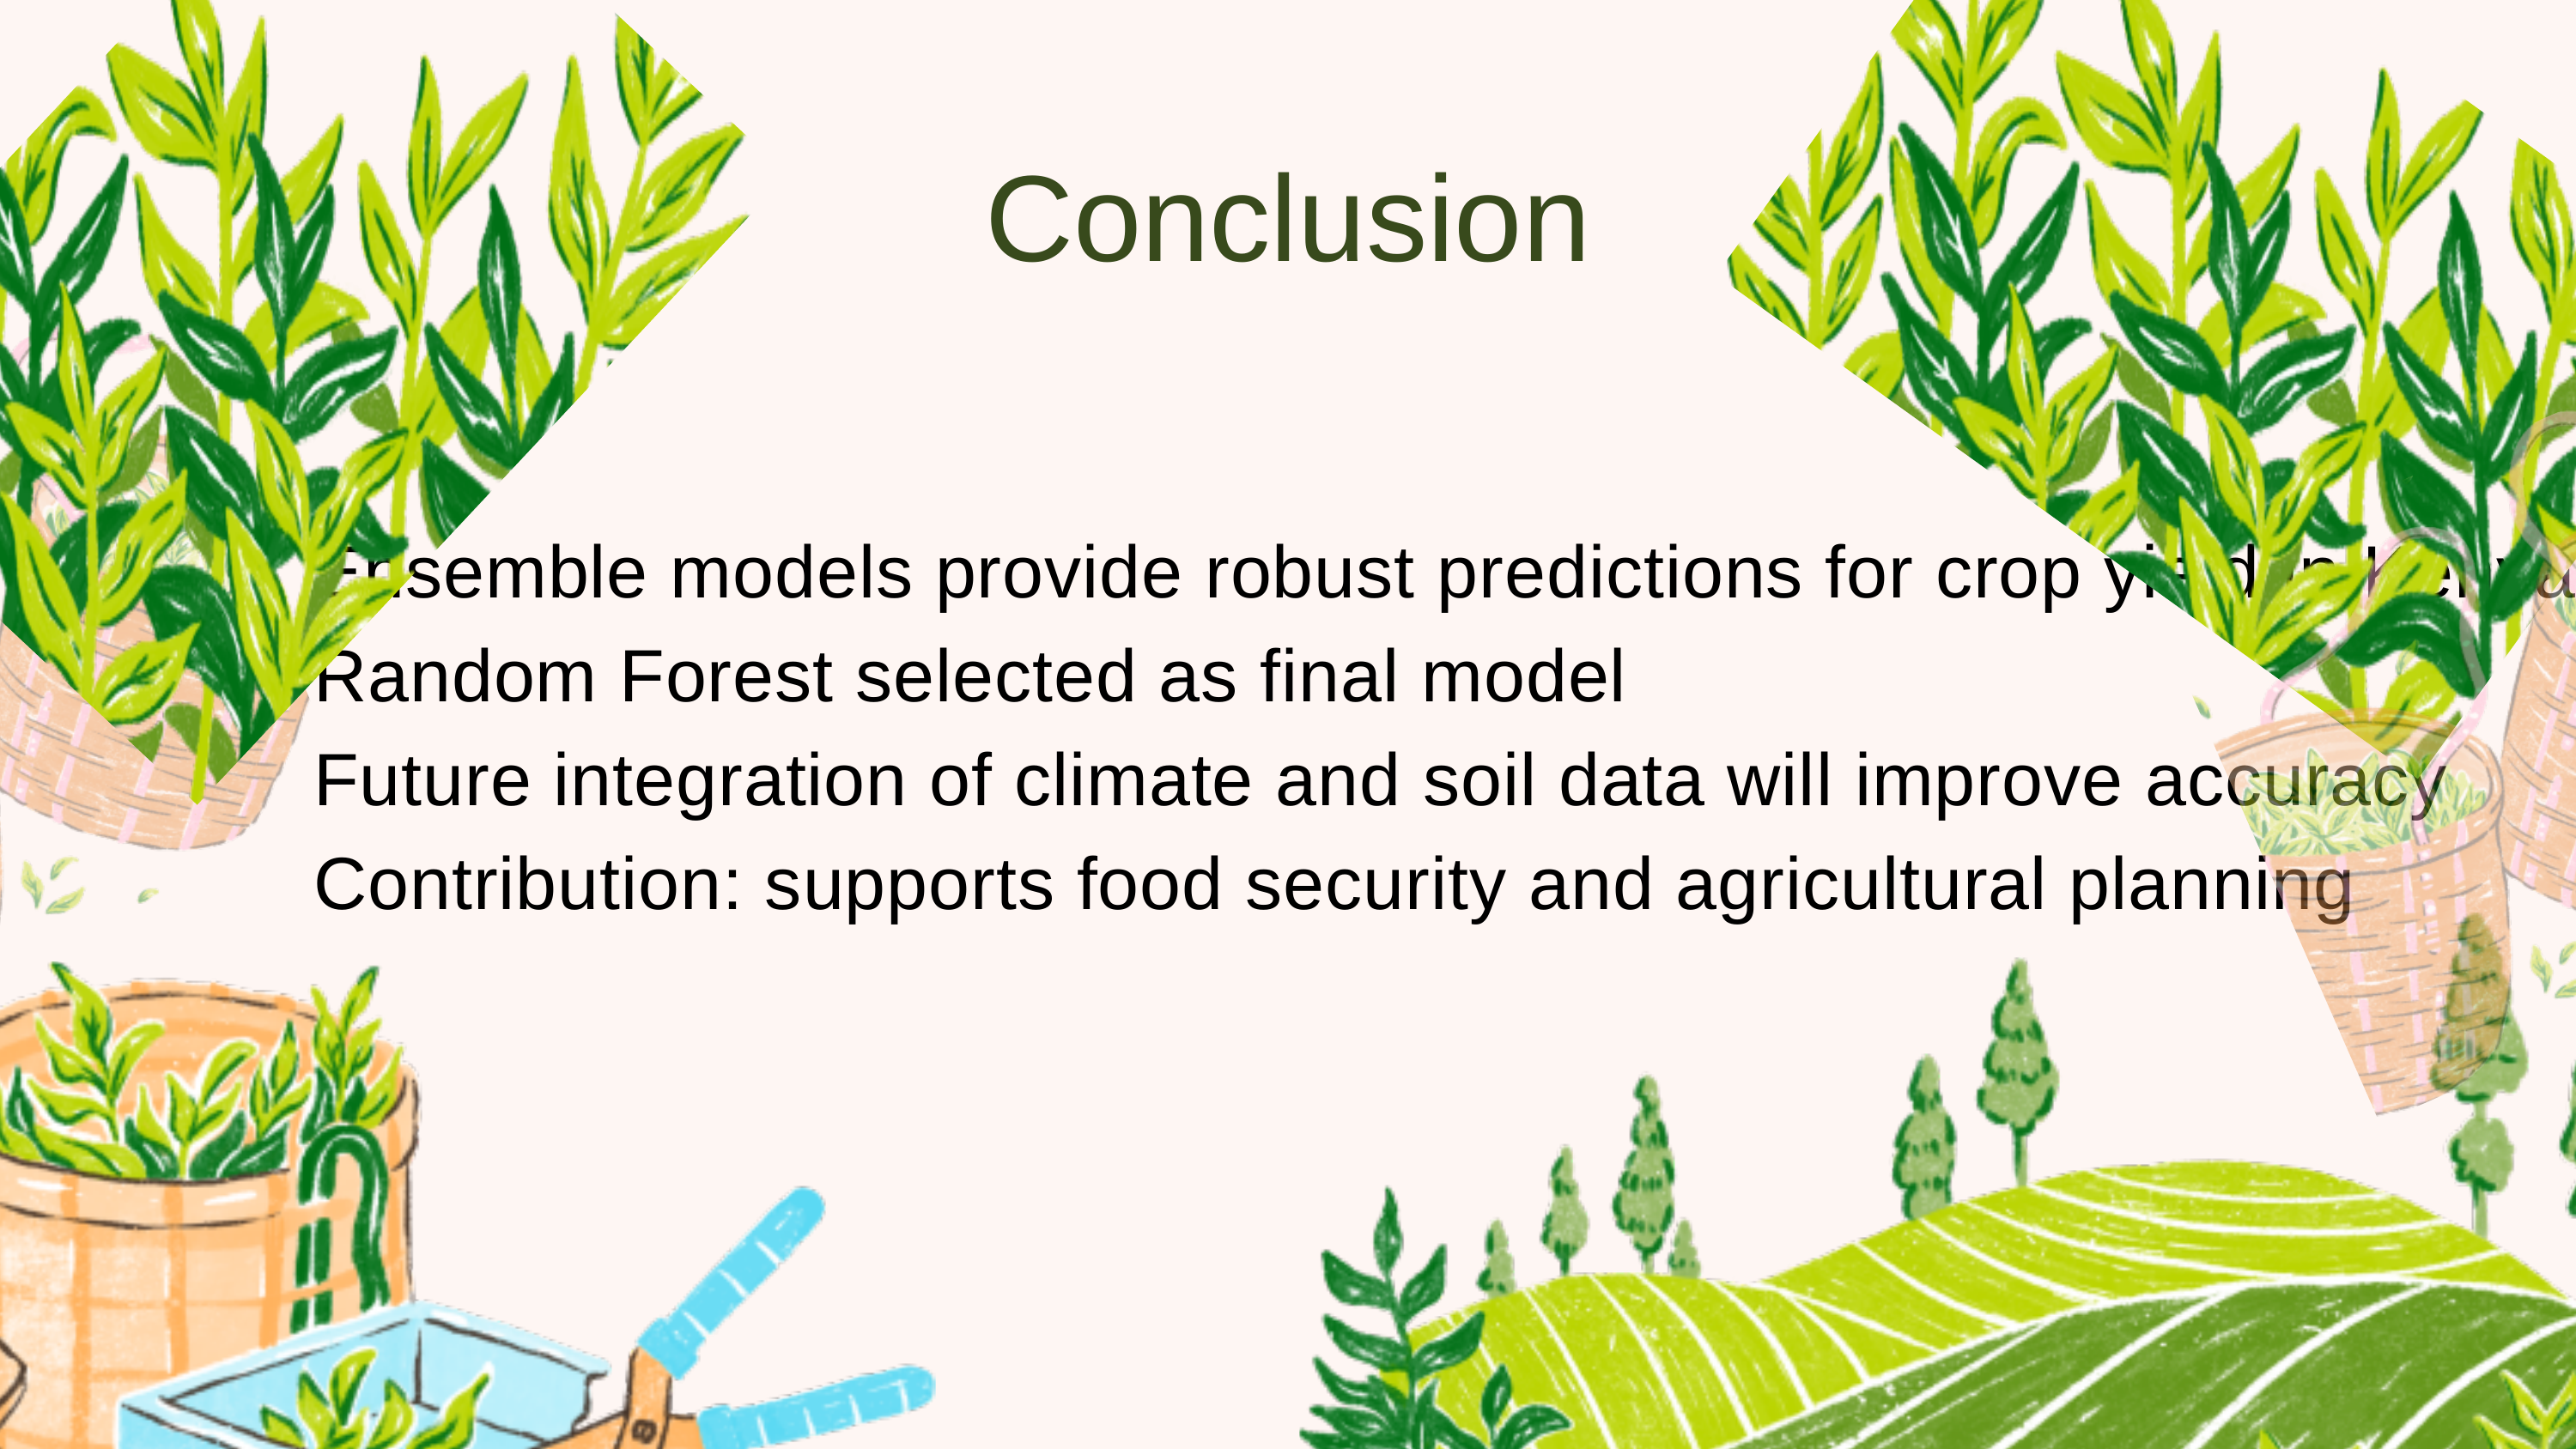

Conclusion

Ensemble models provide robust predictions for crop yield in Kenya
Random Forest selected as final model
Future integration of climate and soil data will improve accuracy
Contribution: supports food security and agricultural planning